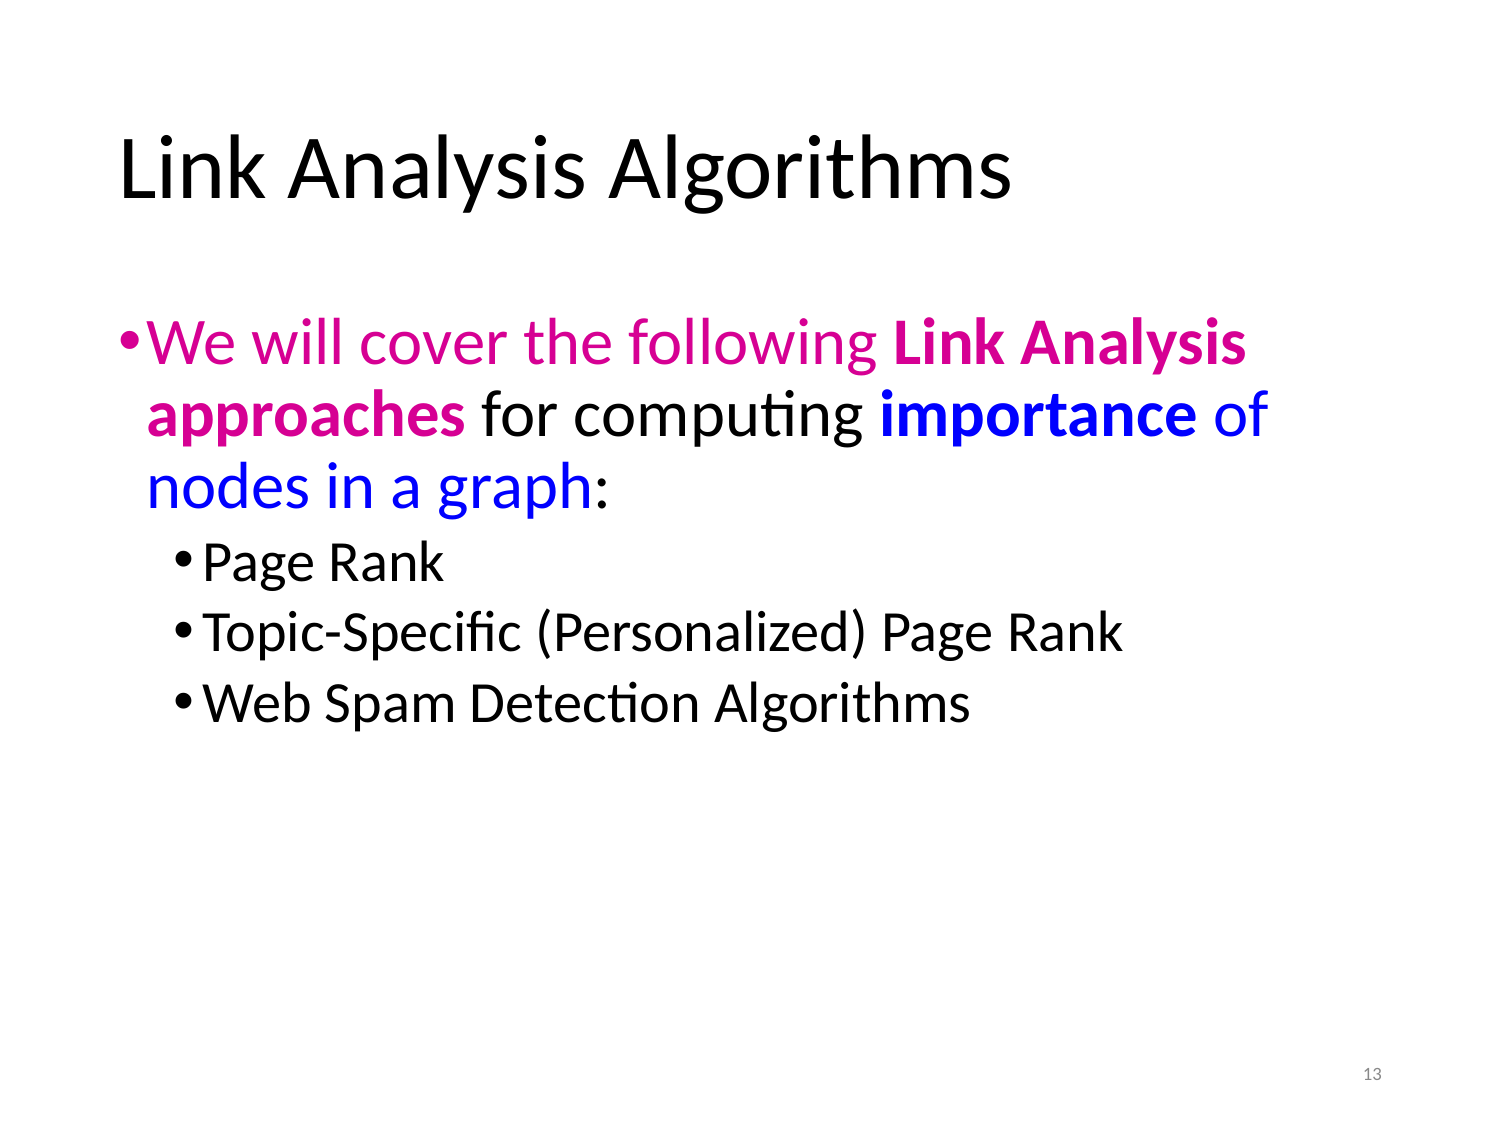

# Link Analysis Algorithms
We will cover the following Link Analysis approaches for computing importance of nodes in a graph:
Page Rank
Topic-Specific (Personalized) Page Rank
Web Spam Detection Algorithms
13